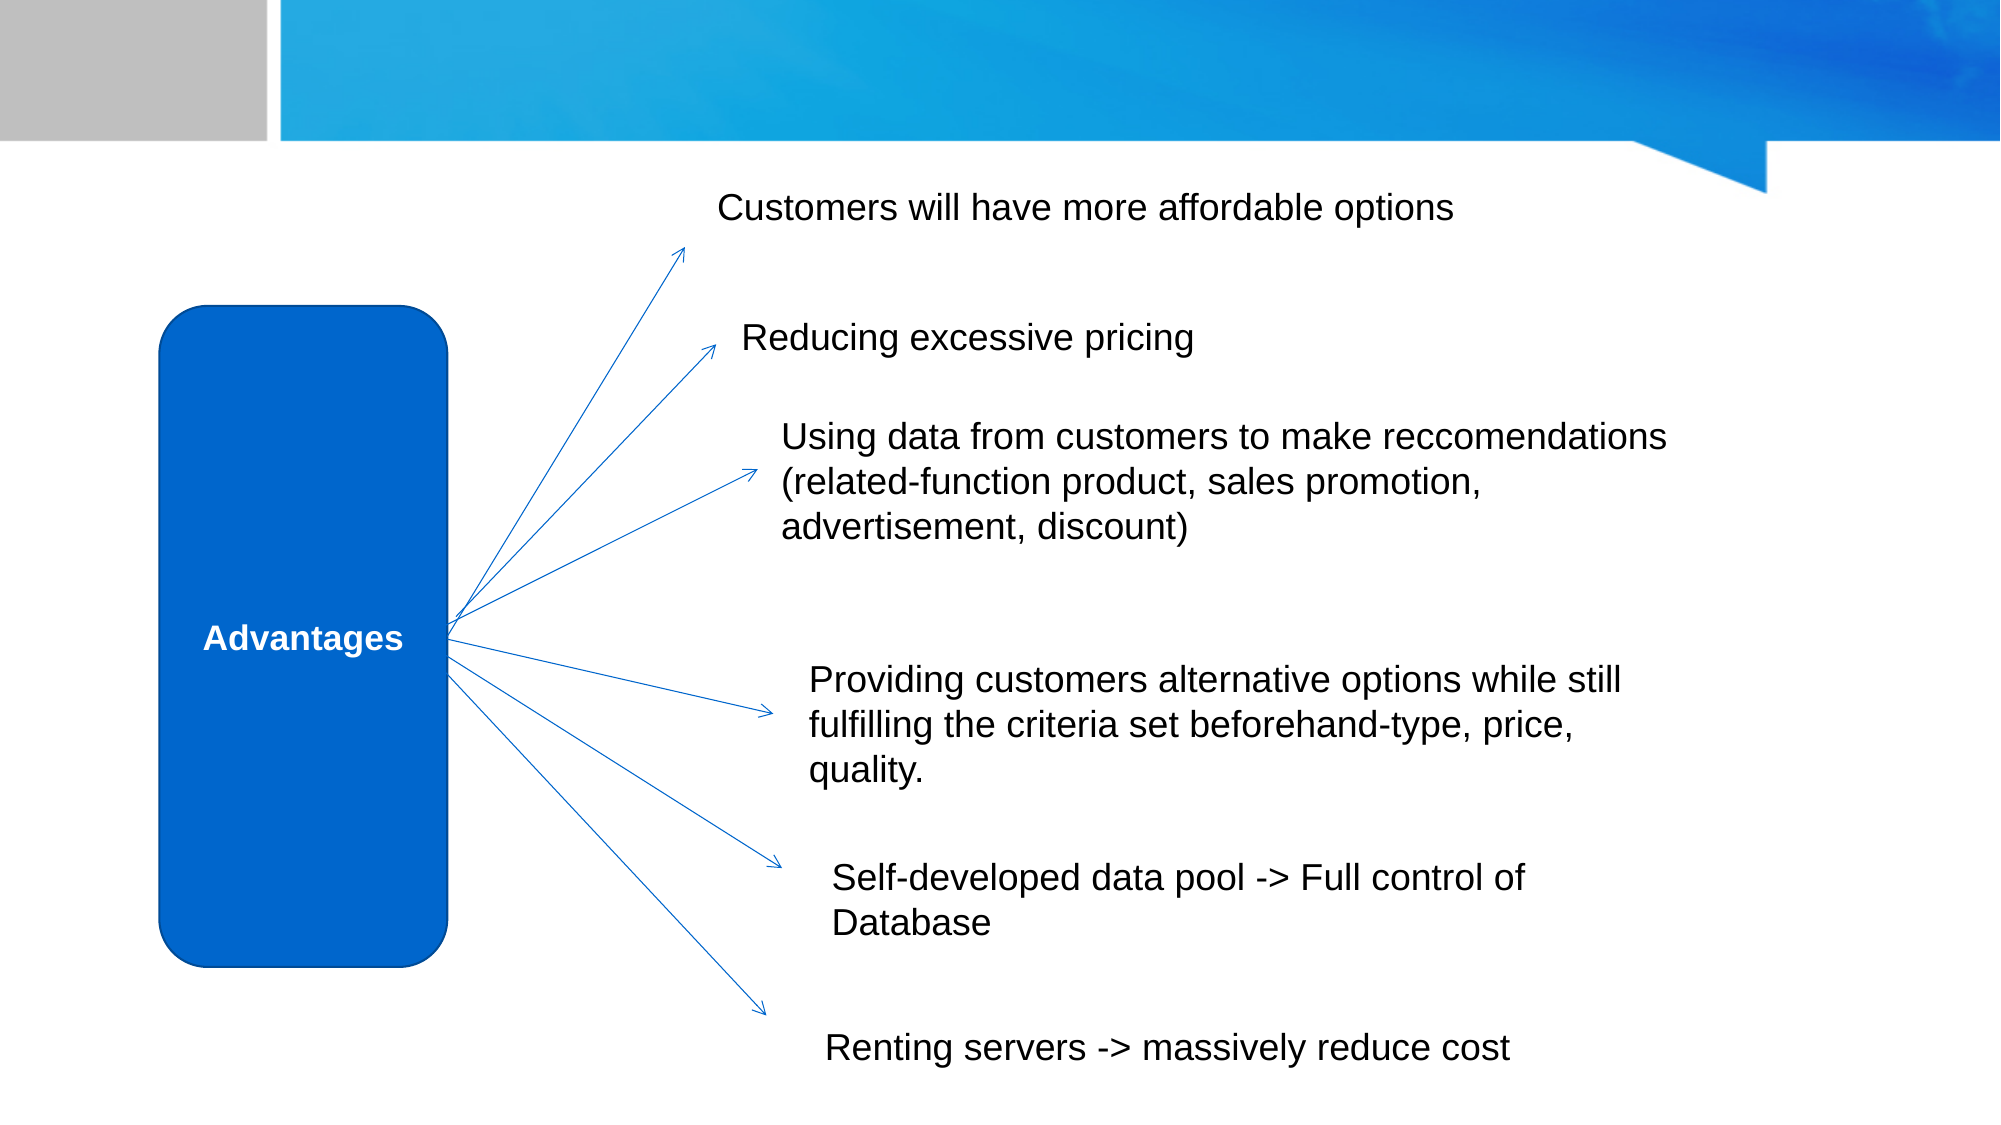

Customers will have more affordable options
Reducing excessive pricing
Using data from customers to make reccomendations (related-function product, sales promotion, advertisement, discount)
Providing customers alternative options while still fulfilling the criteria set beforehand-type, price, quality.
Self-developed data pool -> Full control of Database
Renting servers -> massively reduce cost
Advantages